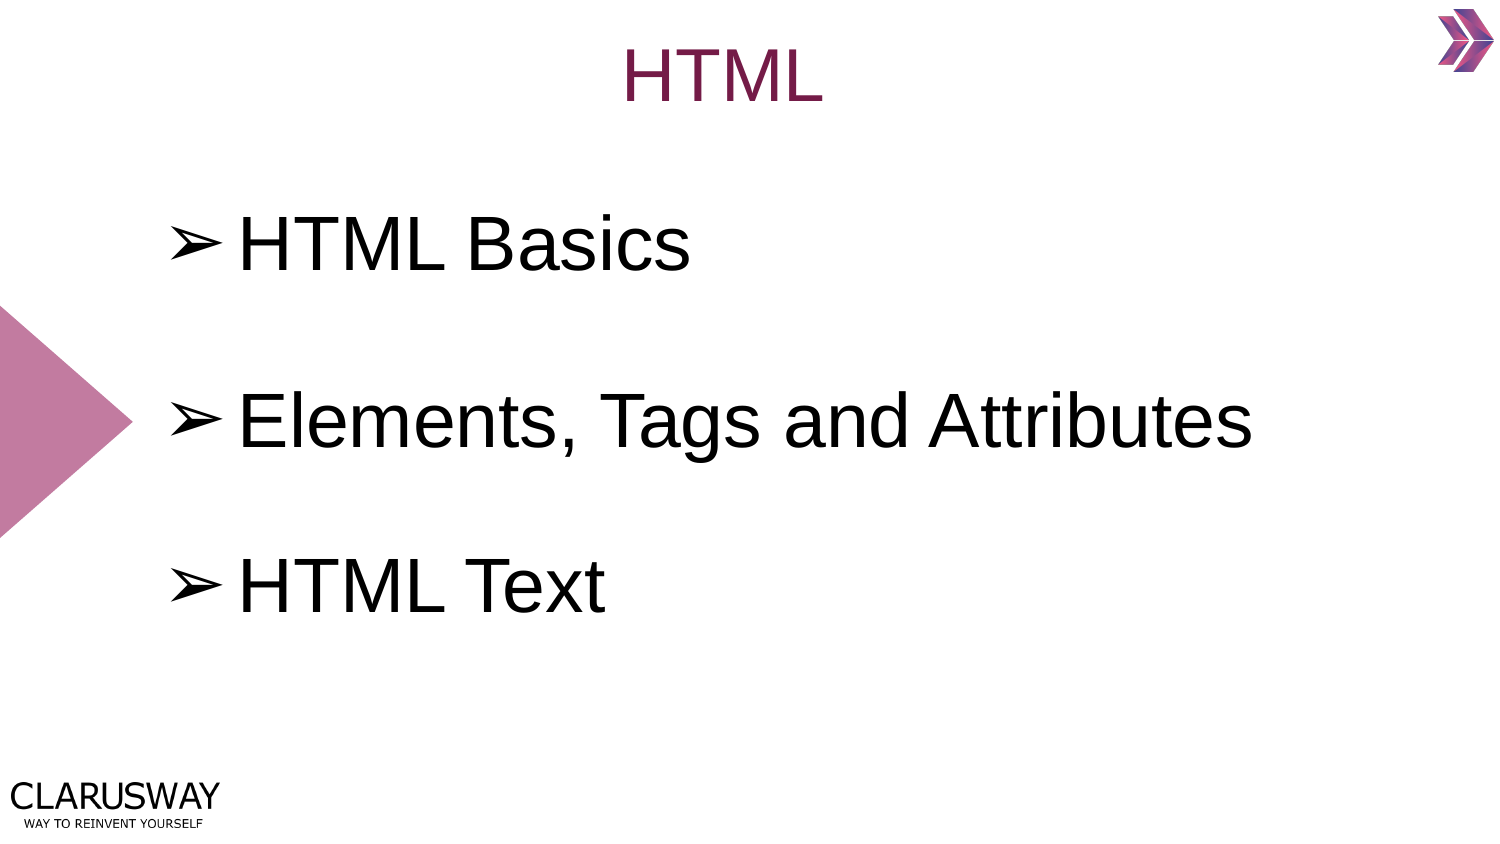

# HTML
HTML Basics

Elements, Tags and Attributes

HTML Text